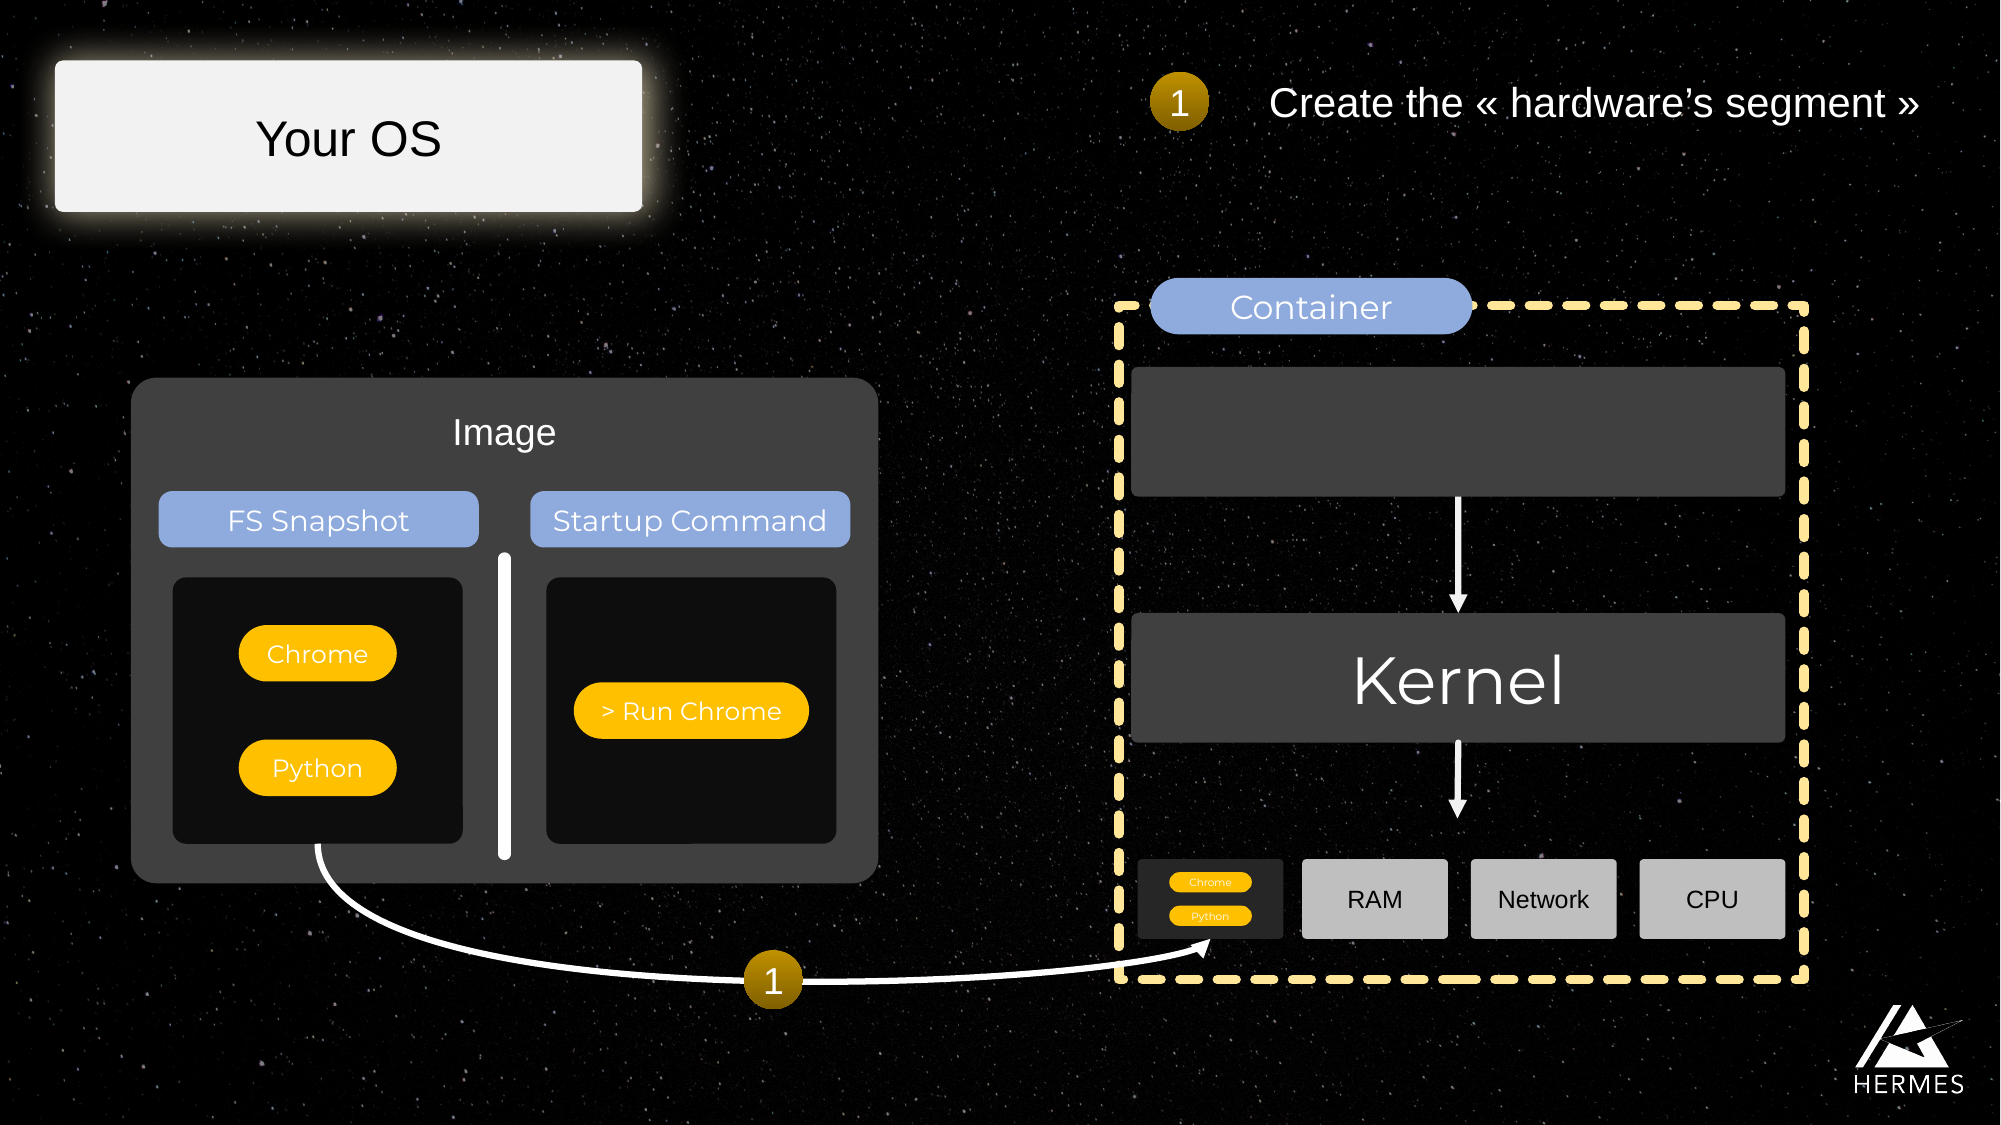

Your OS
Create the « hardware’s segment »
1
Container

Image
FS Snapshot
Startup Command

Kernel
Chrome
Python
> Run Chrome

RAM
Network
CPU
Chrome
Python
1